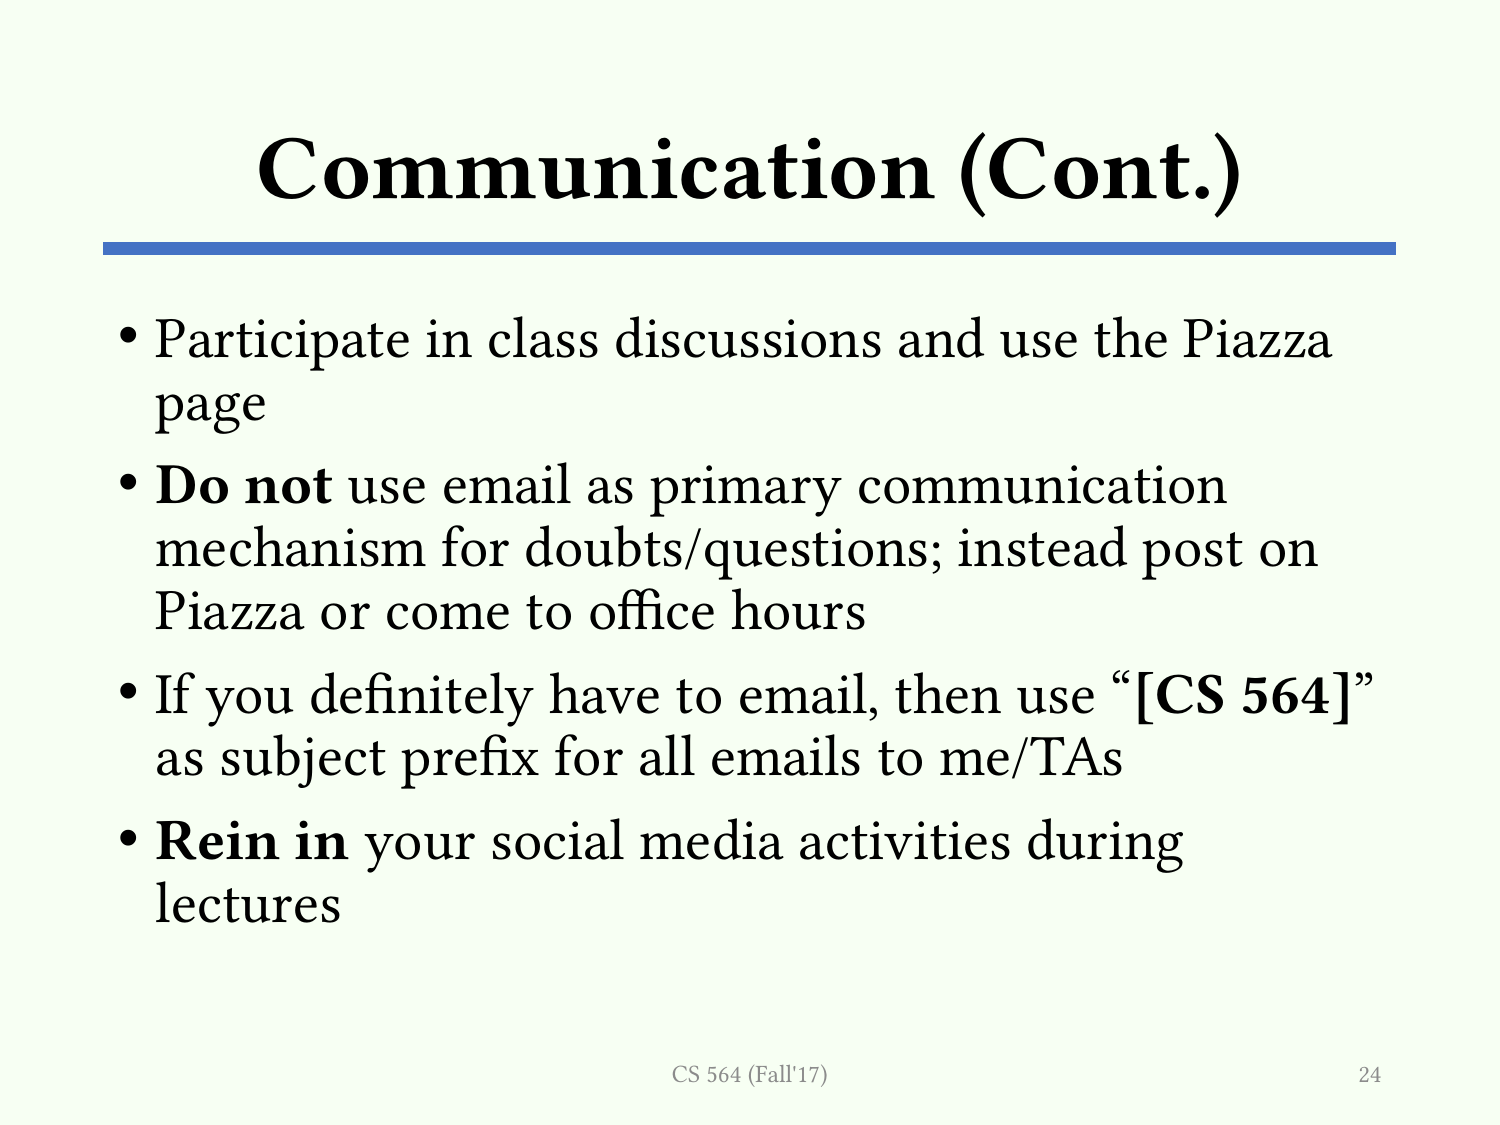

# Communication (Cont.)
Participate in class discussions and use the Piazza page
Do not use email as primary communication mechanism for doubts/questions; instead post on Piazza or come to office hours
If you definitely have to email, then use “[CS 564]” as subject prefix for all emails to me/TAs
Rein in your social media activities during lectures
CS 564 (Fall'17)
24